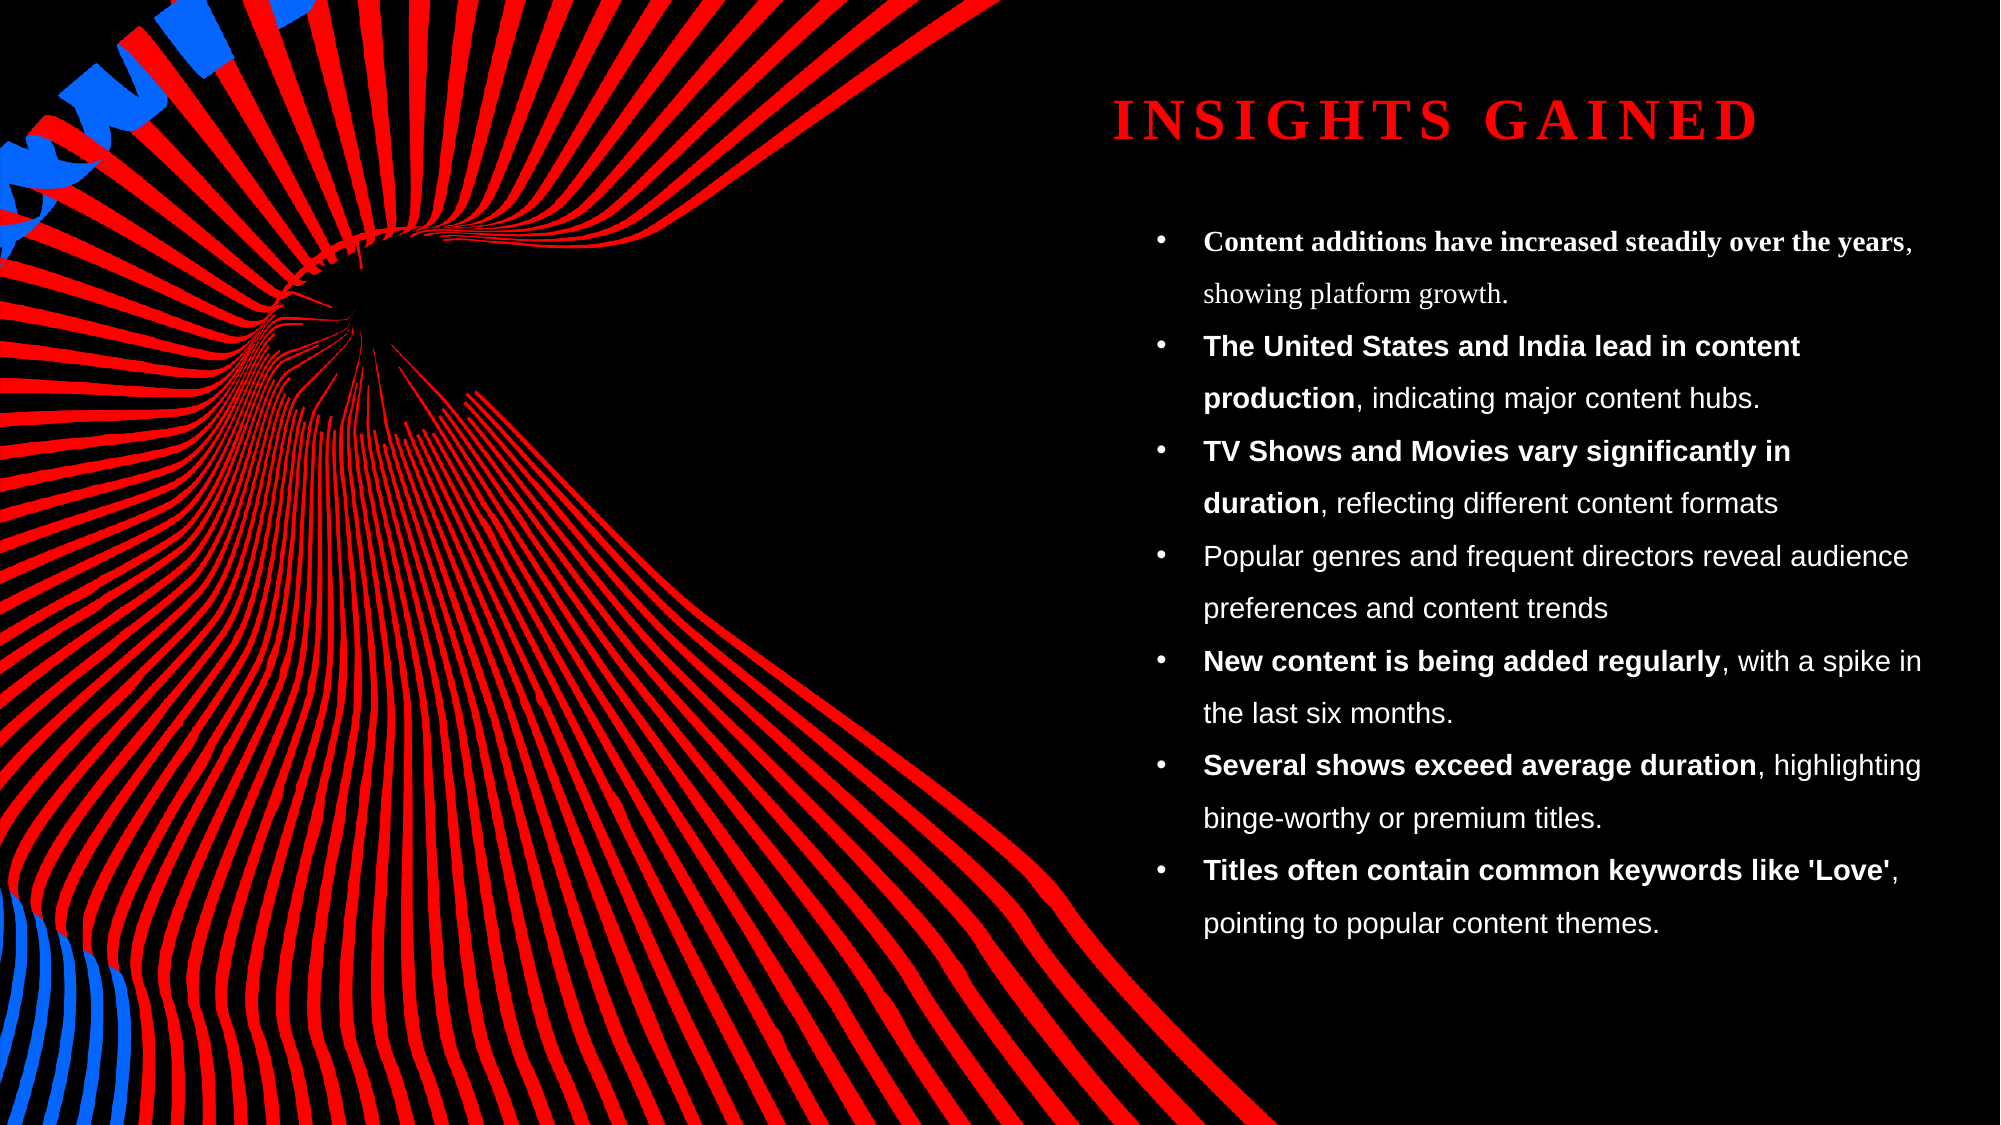

# INSIGHTS GAINED
Content additions have increased steadily over the years, showing platform growth.
The United States and India lead in content production, indicating major content hubs.
TV Shows and Movies vary significantly in duration, reflecting different content formats
Popular genres and frequent directors reveal audience preferences and content trends
New content is being added regularly, with a spike in the last six months.
Several shows exceed average duration, highlighting binge-worthy or premium titles.
Titles often contain common keywords like 'Love', pointing to popular content themes.